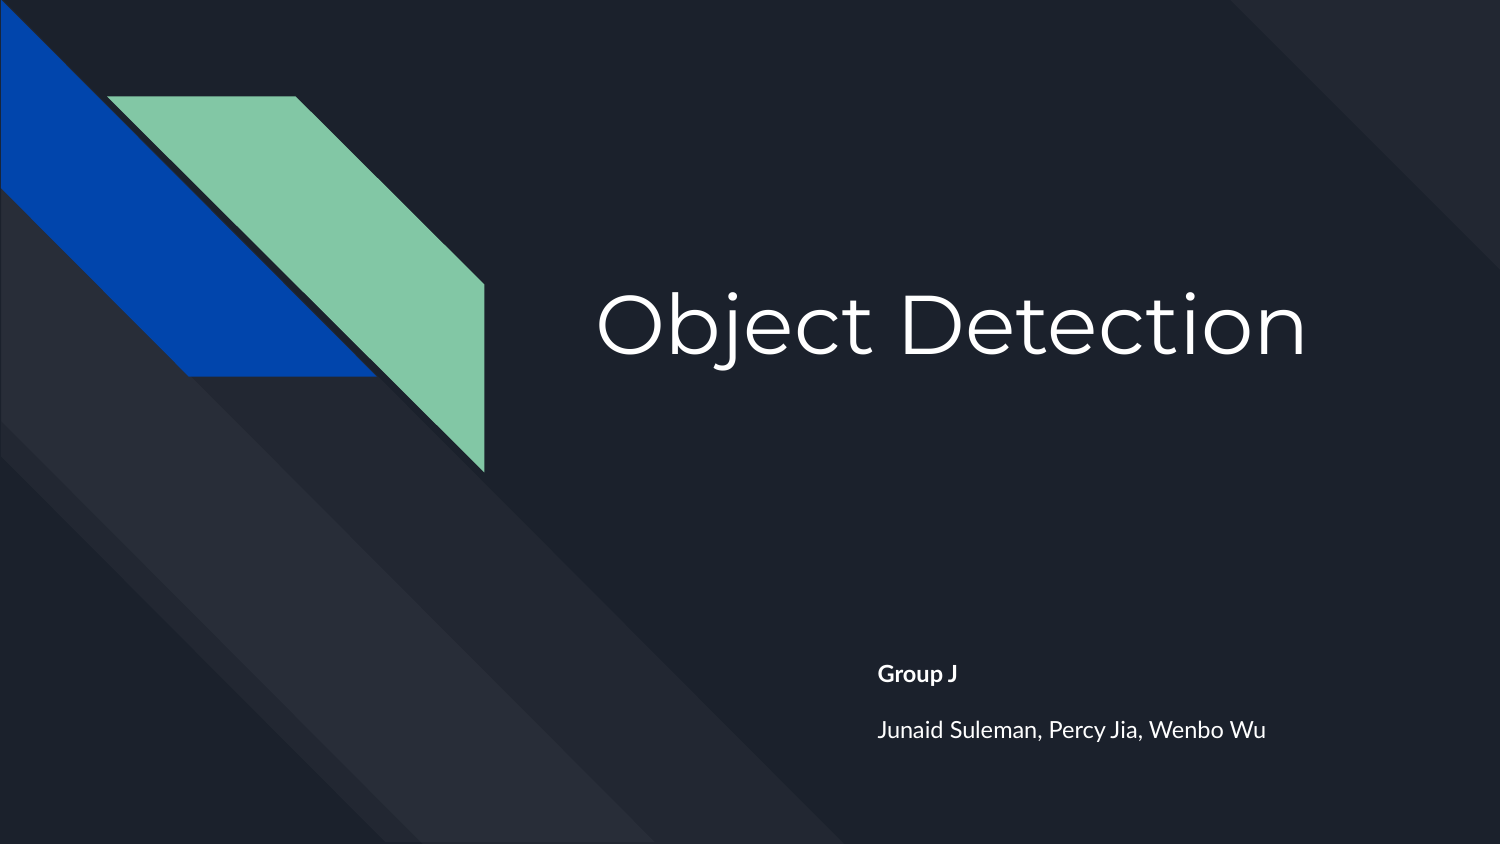

# Object Detection
Group J

Junaid Suleman, Percy Jia, Wenbo Wu